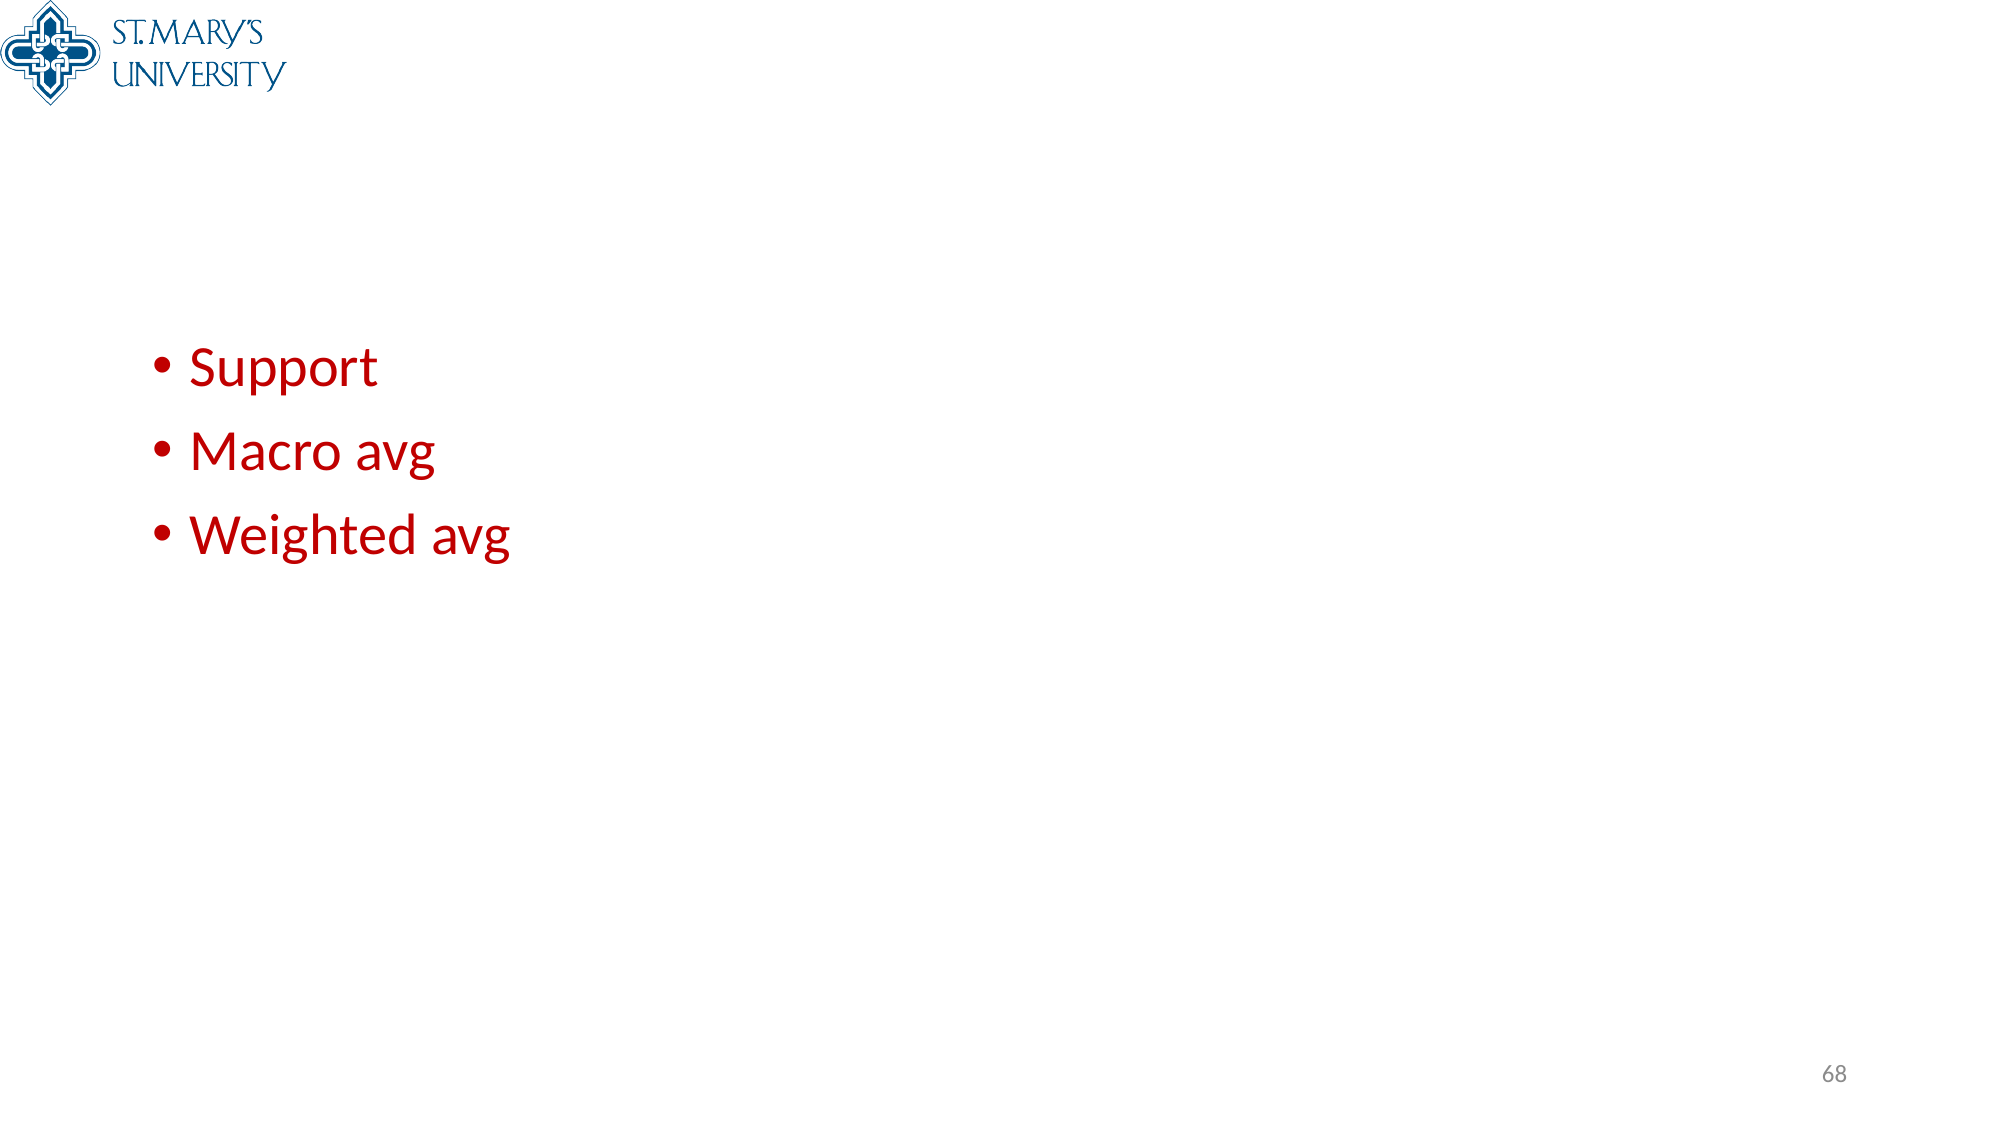

#
Support
Macro avg
Weighted avg
68